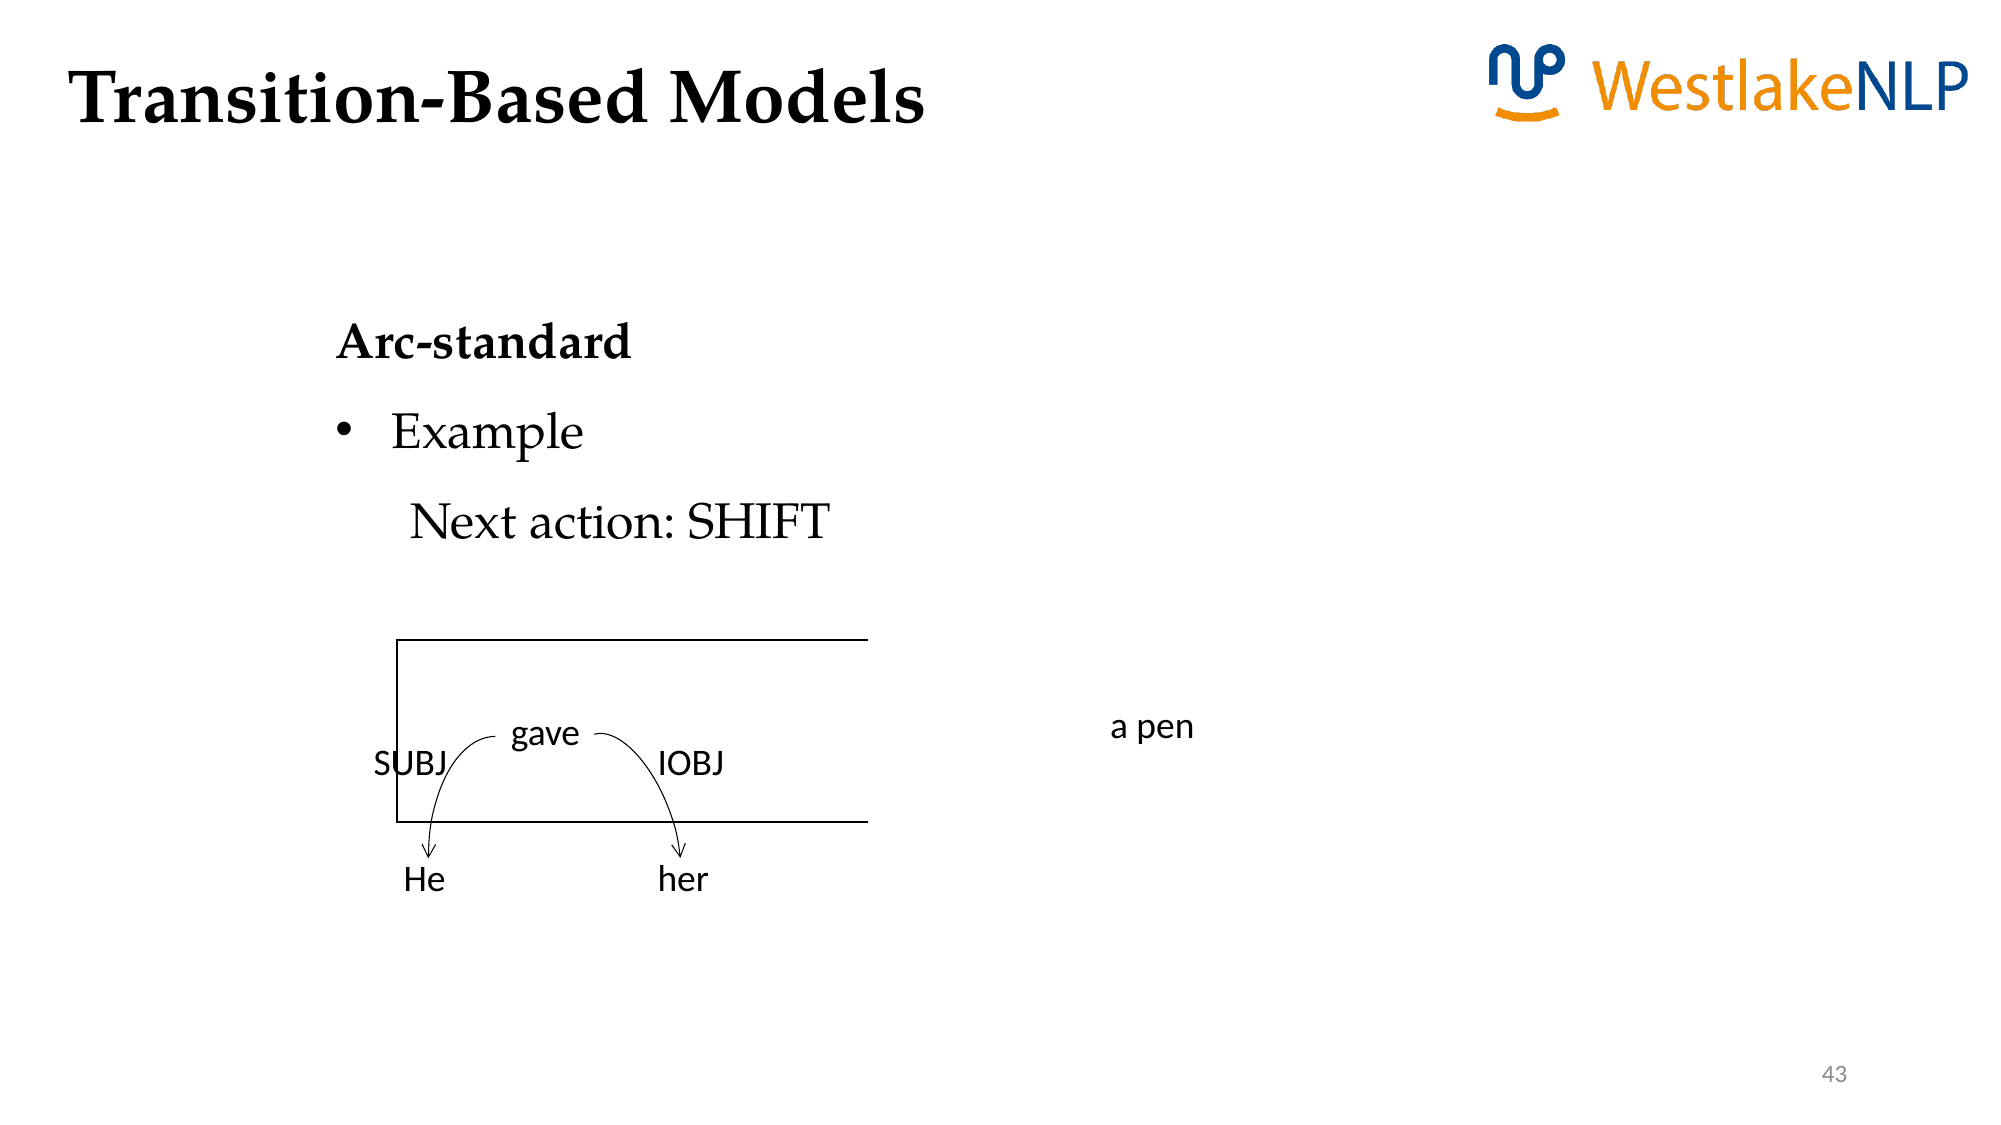

Transition-Based Models
Arc-standard
Example
Next action: SHIFT

a pen
gave

SUBJ
IOBJ

He
her
43